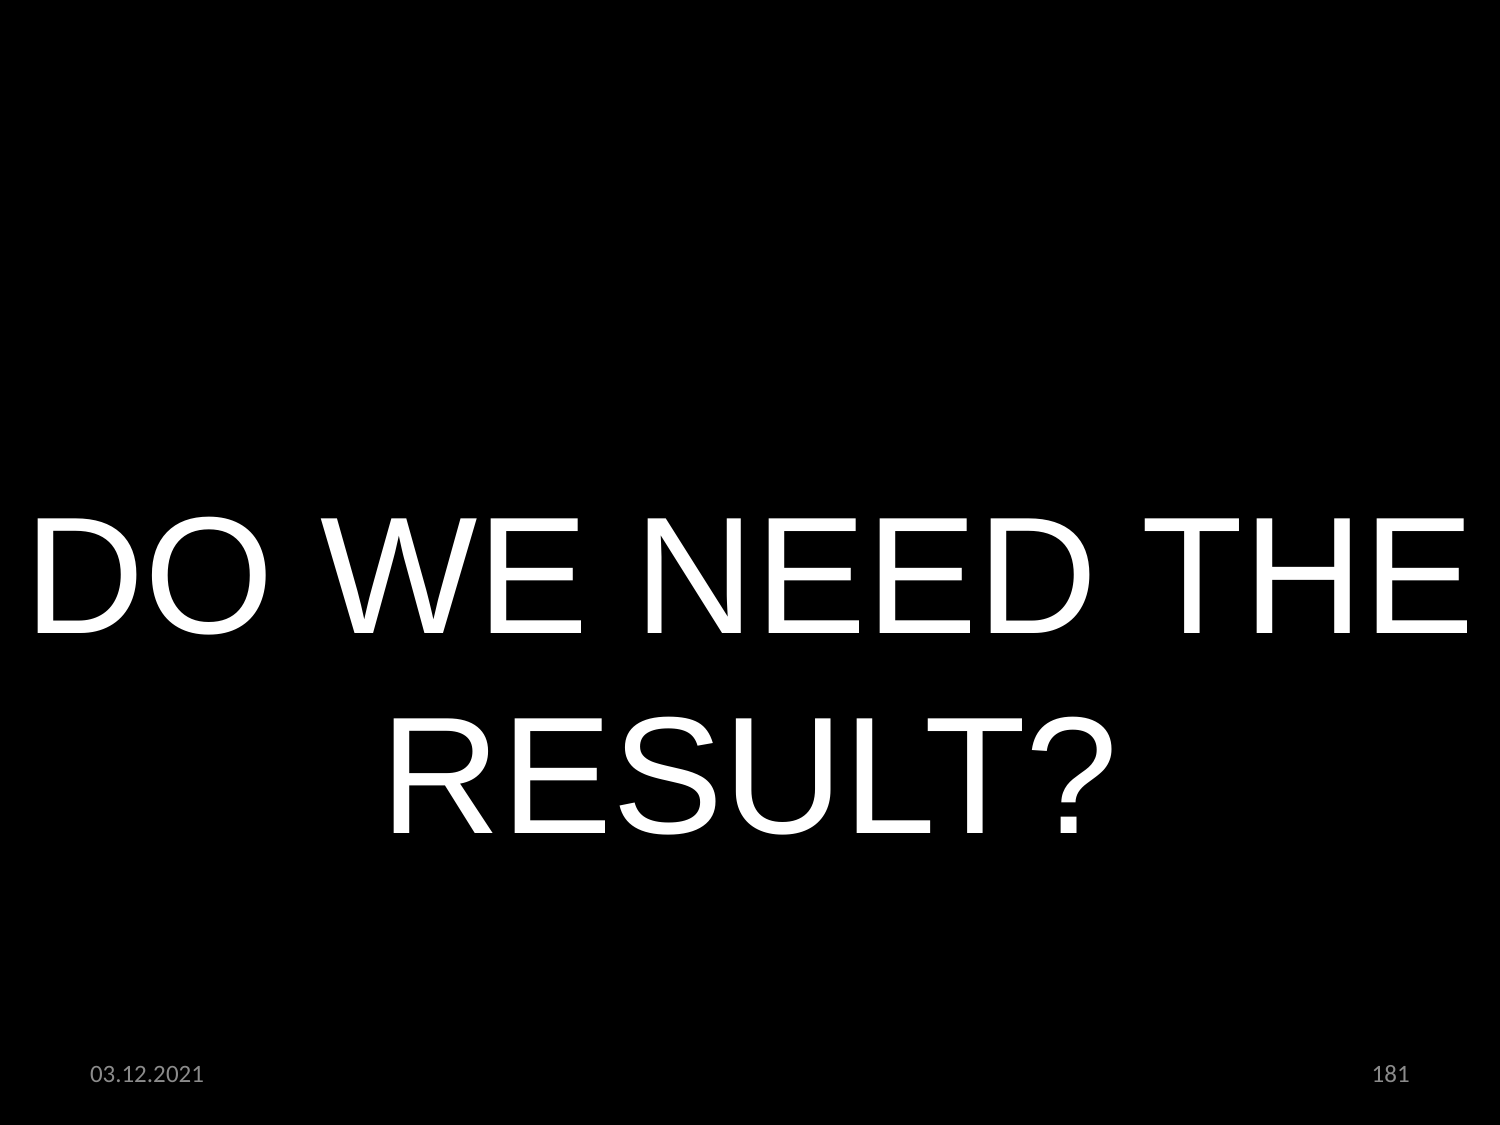

DO WE NEED THE RESULT?
03.12.2021
181